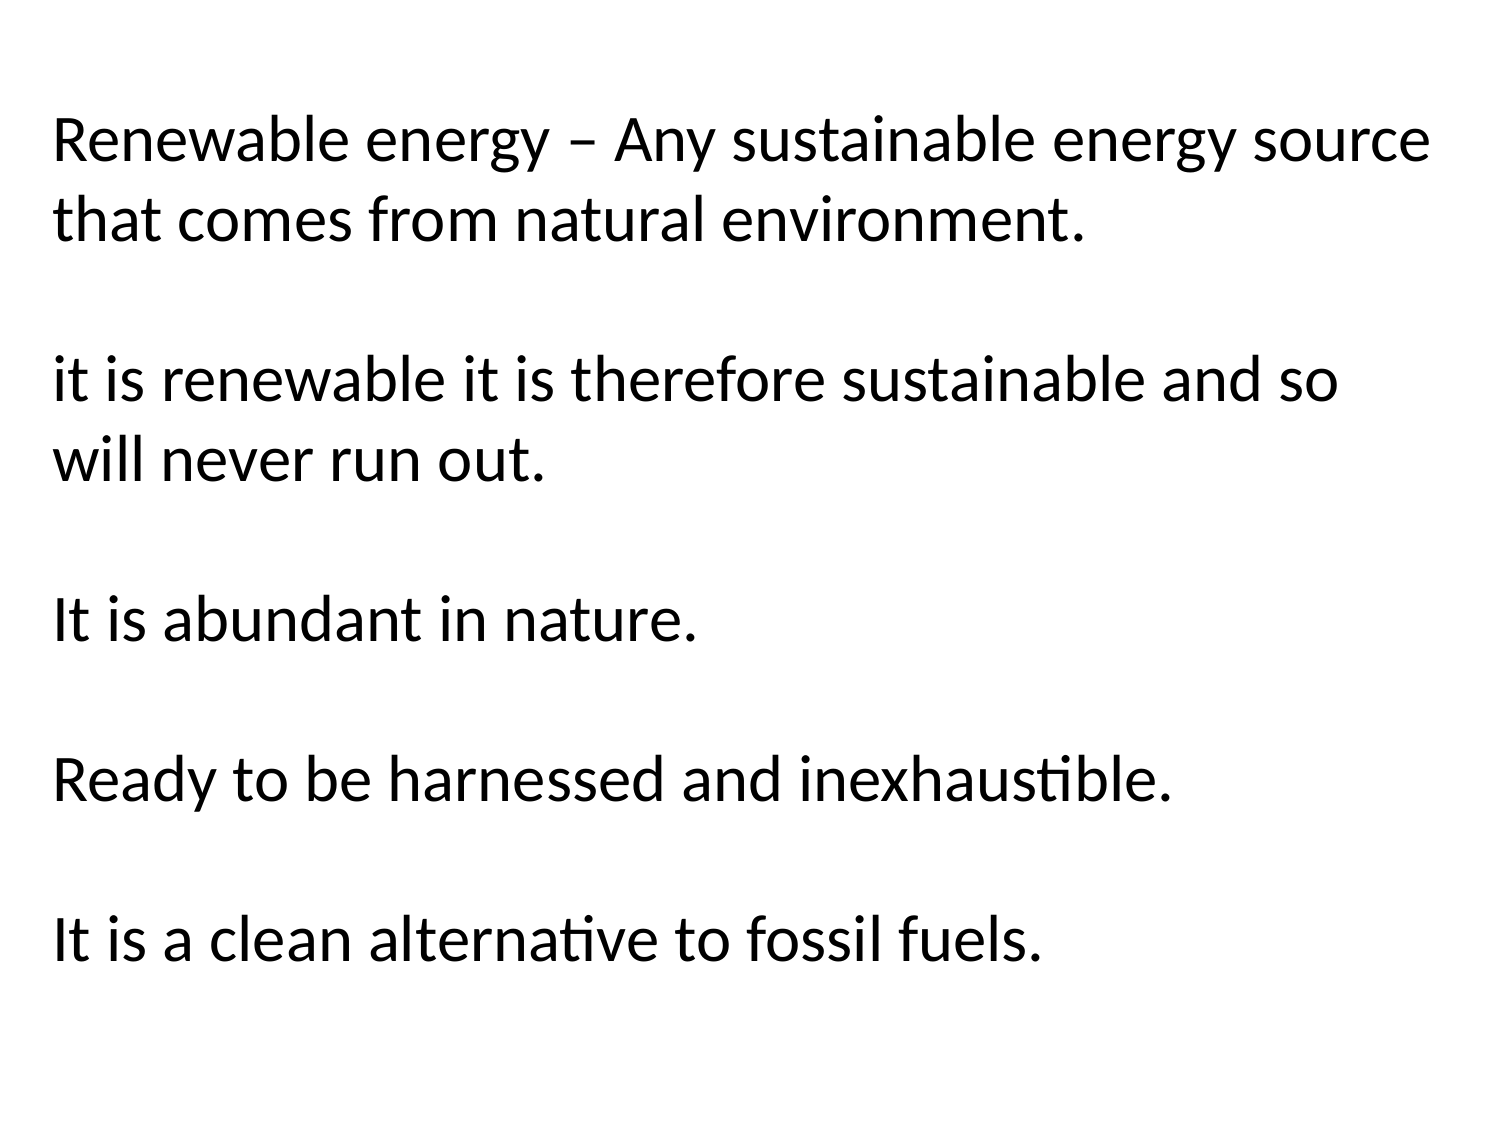

Renewable energy – Any sustainable energy source that comes from natural environment.

it is renewable it is therefore sustainable and so will never run out.

It is abundant in nature.

Ready to be harnessed and inexhaustible.

It is a clean alternative to fossil fuels.